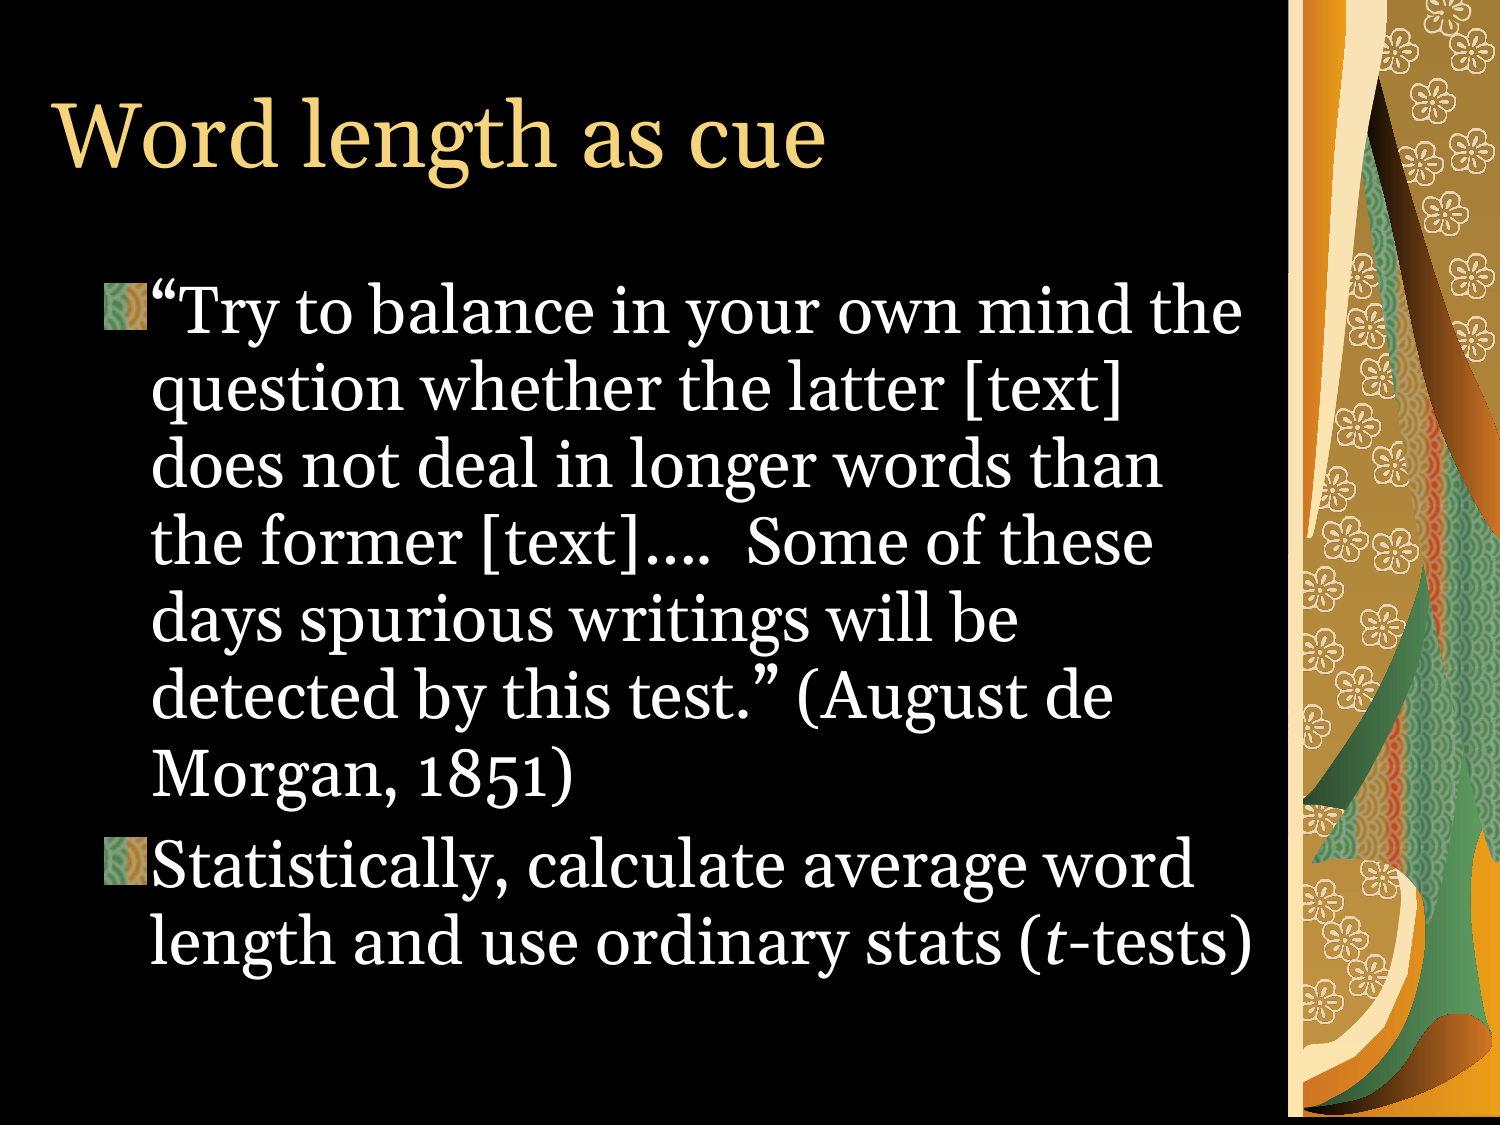

# Word length as cue
“Try to balance in your own mind the question whether the latter [text] does not deal in longer words than the former [text]….  Some of these days spurious writings will be detected by this test.” (August de Morgan, 1851)
Statistically, calculate average word length and use ordinary stats (t-tests)